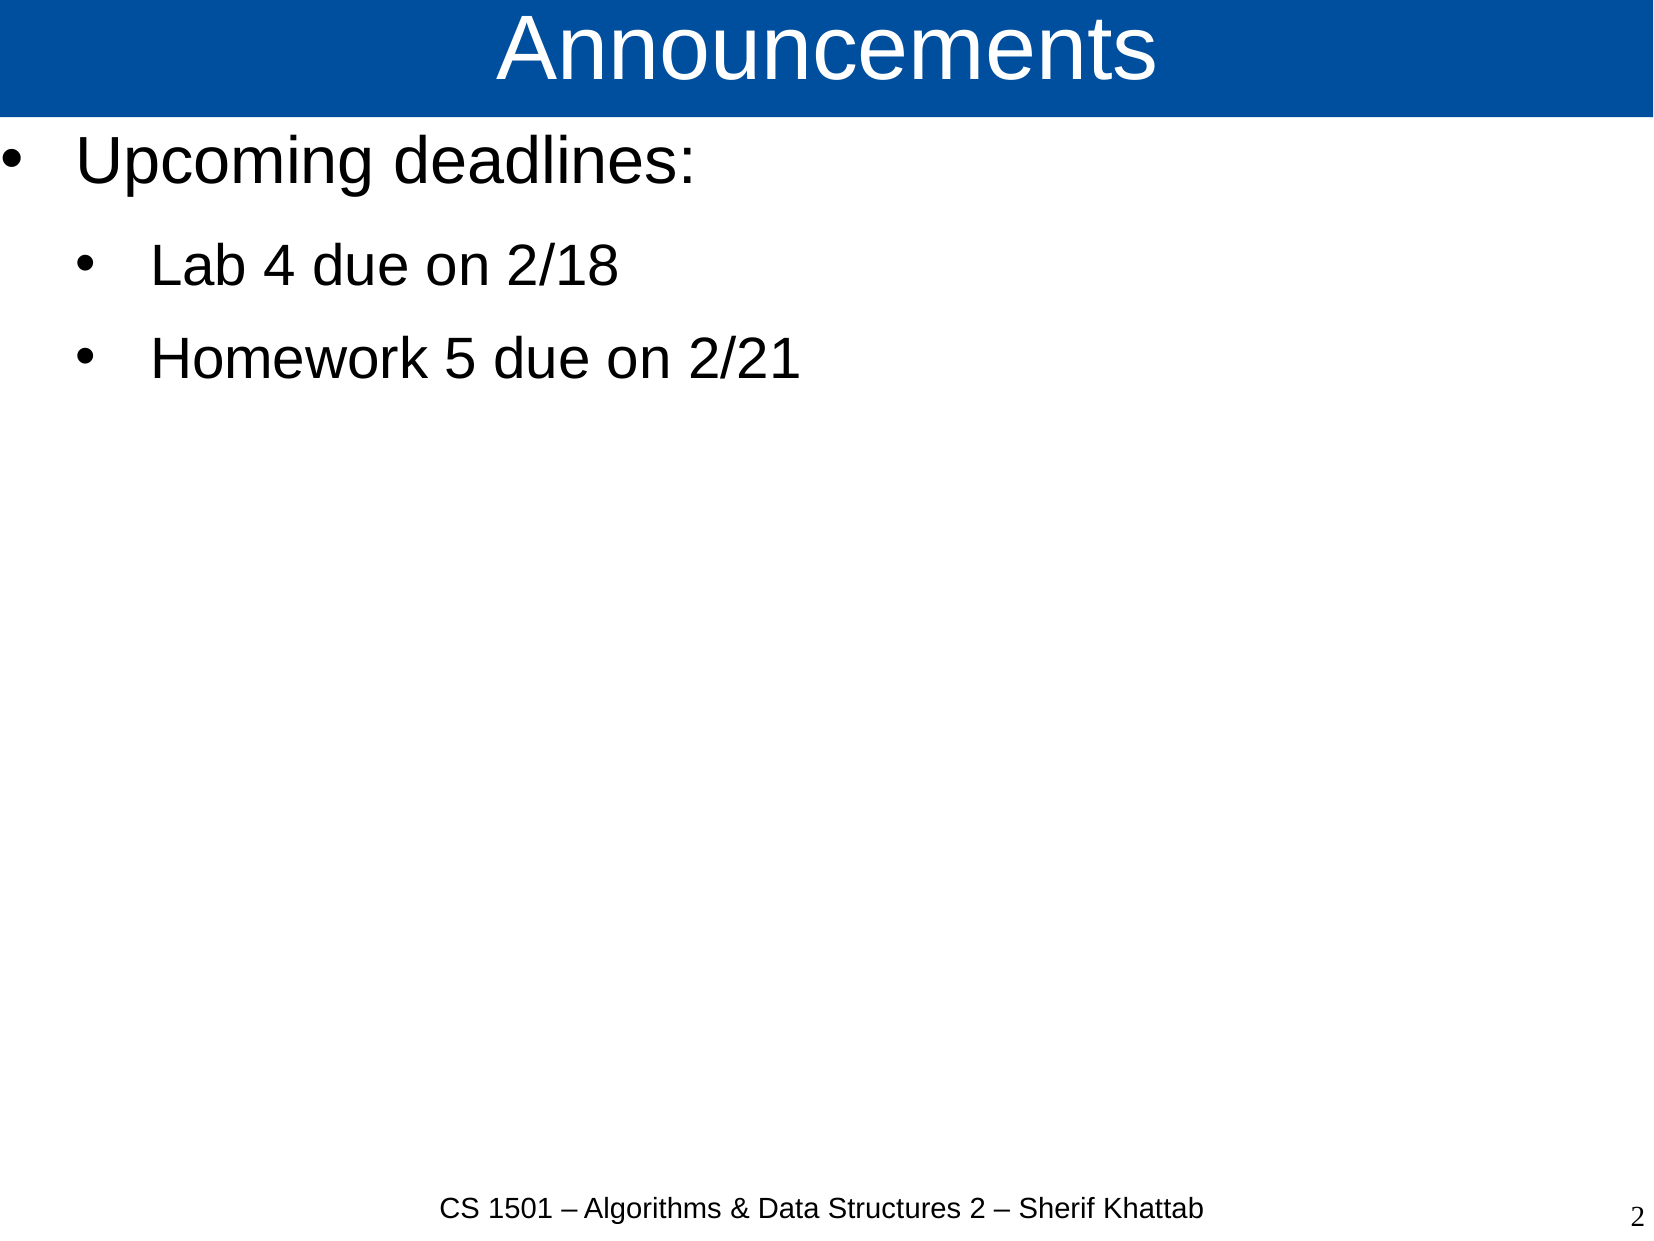

# Announcements
Upcoming deadlines:
Lab 4 due on 2/18
Homework 5 due on 2/21

CS 1501 – Algorithms & Data Structures 2 – Sherif Khattab
2